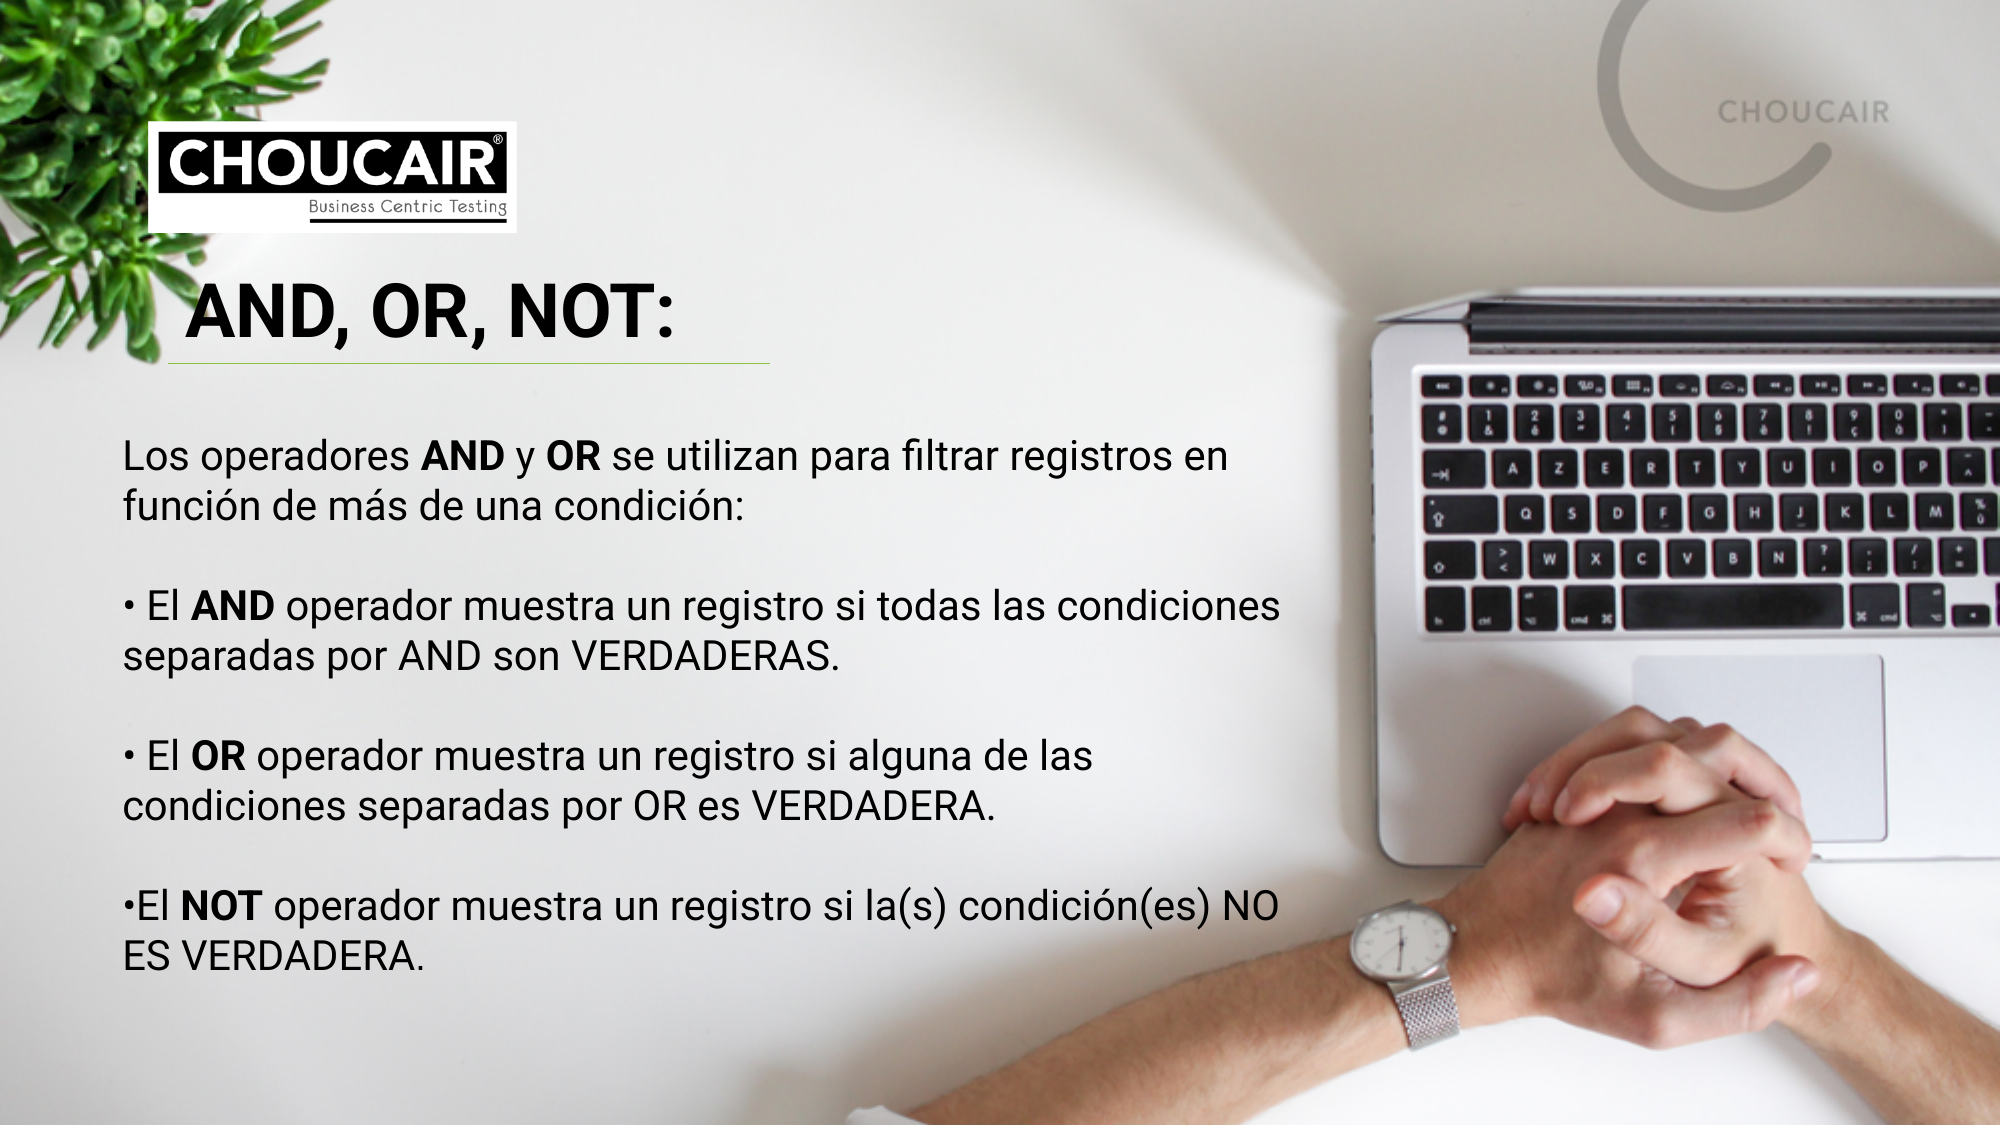

AND, OR, NOT:

Los operadores AND y OR se utilizan para filtrar registros en función de más de una condición:

• El AND operador muestra un registro si todas las condiciones separadas por AND son VERDADERAS.

• El OR operador muestra un registro si alguna de las condiciones separadas por OR es VERDADERA.

•El NOT operador muestra un registro si la(s) condición(es) NO ES VERDADERA.